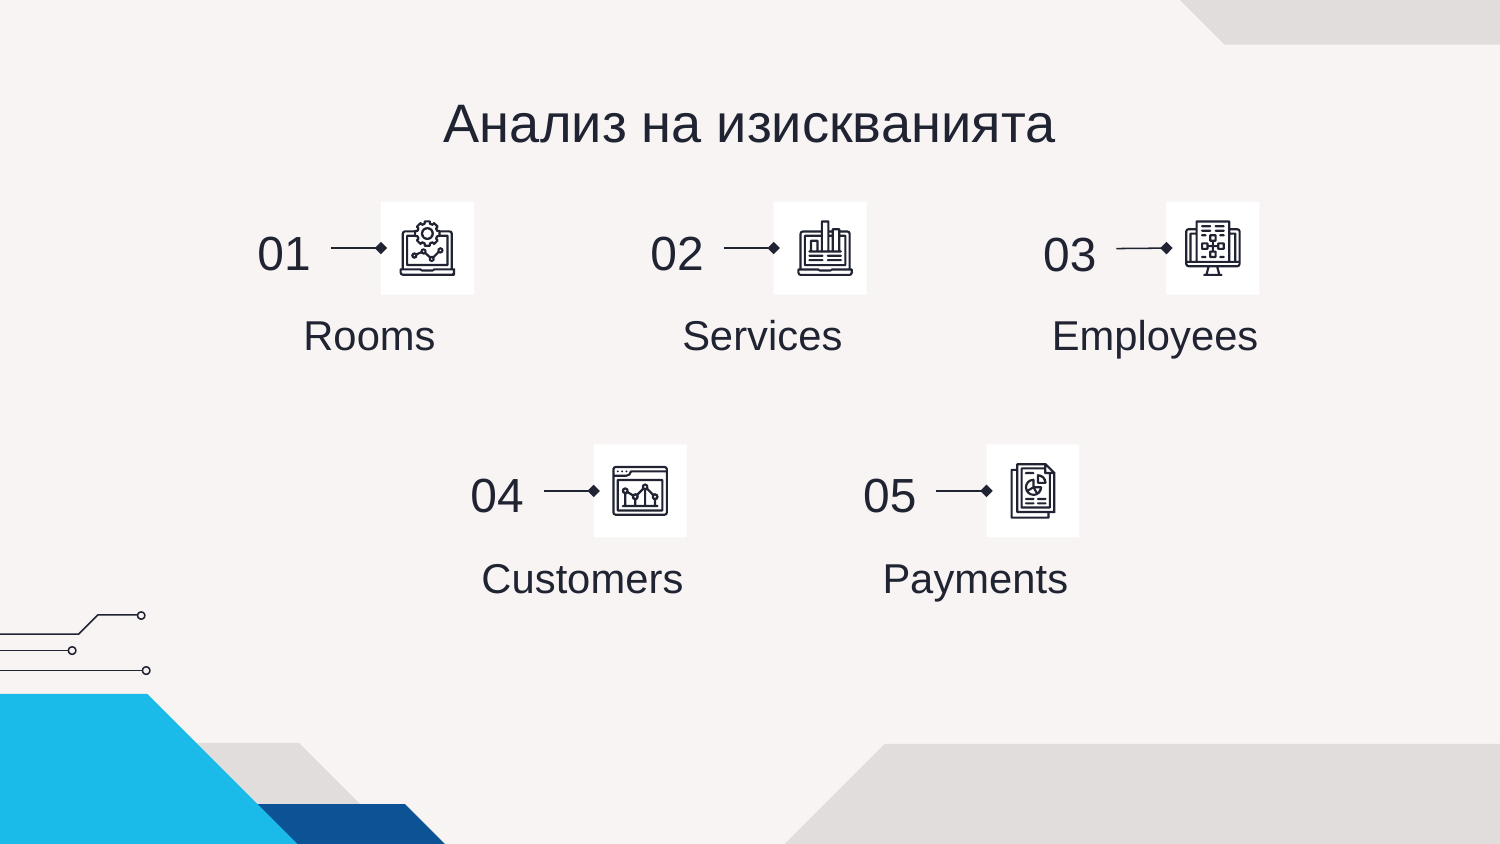

# Анализ на изискванията

01
02
03

Rooms
Services
Employees

05
04

Customers
Payments